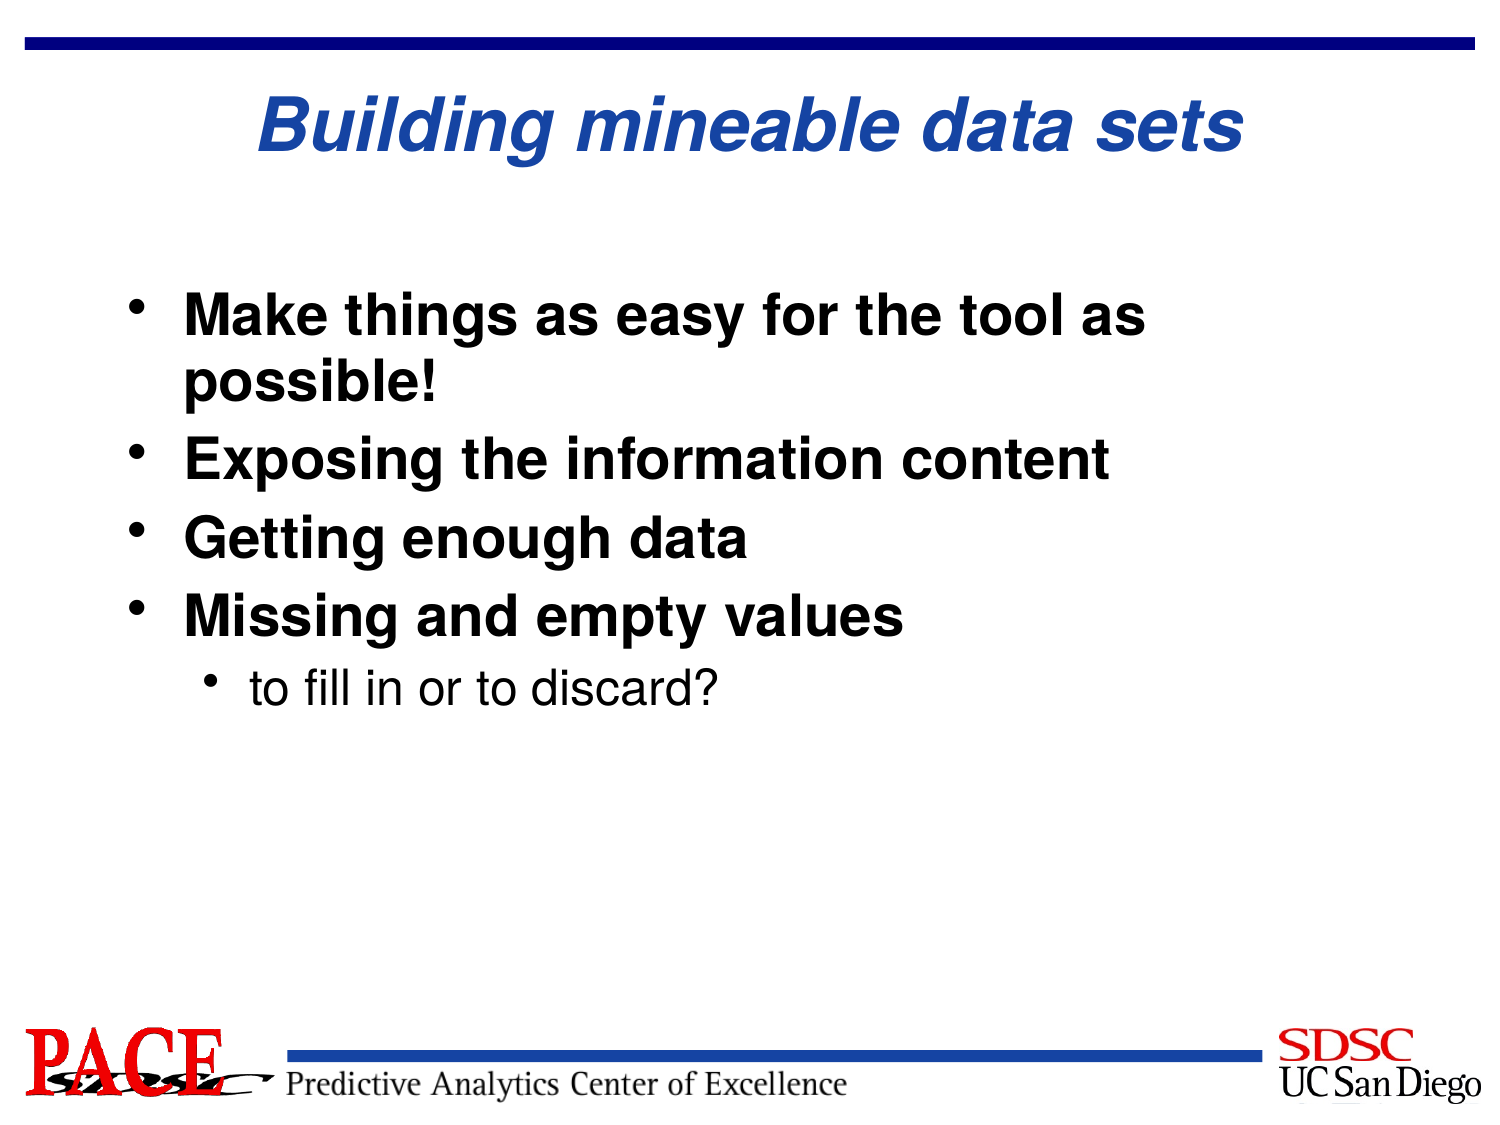

# Building mineable data sets
Make things as easy for the tool as possible!
Exposing the information content
Getting enough data
Missing and empty values
to fill in or to discard?